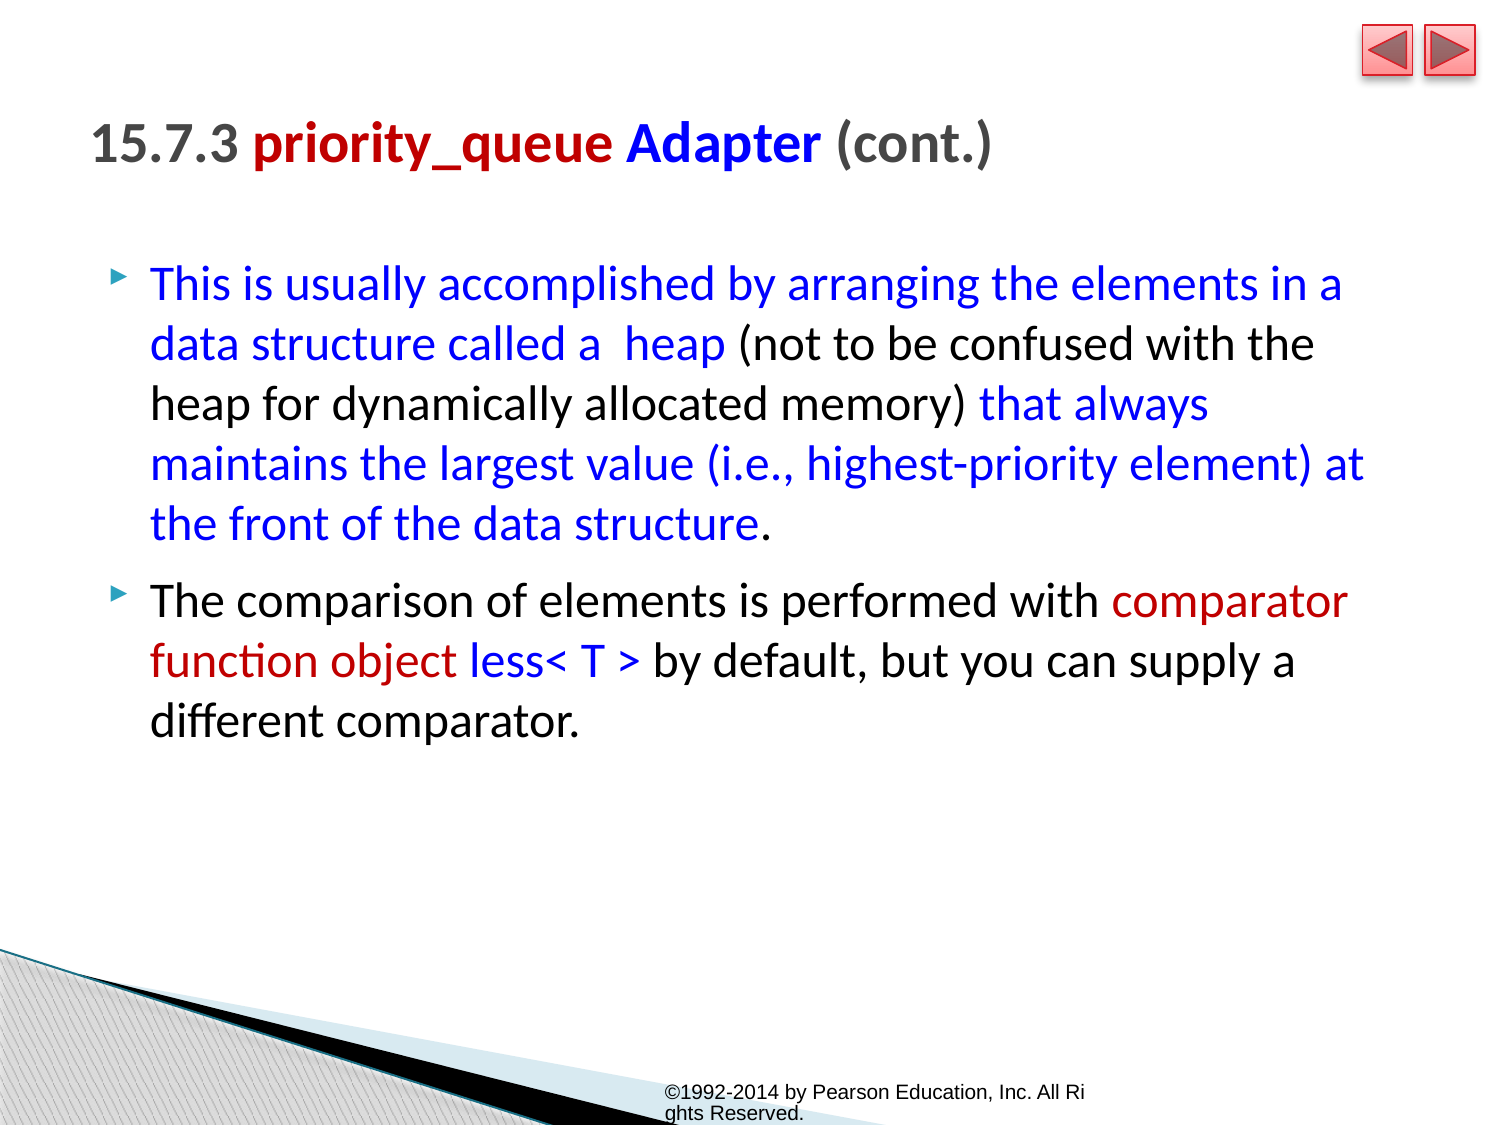

# 15.7.3 priority_queue Adapter (cont.)
This is usually accomplished by arranging the elements in a data structure called a  heap (not to be confused with the heap for dynamically allocated memory) that always maintains the largest value (i.e., highest-priority element) at the front of the data structure.
The comparison of elements is performed with comparator function object less< T > by default, but you can supply a different comparator.
©1992-2014 by Pearson Education, Inc. All Rights Reserved.